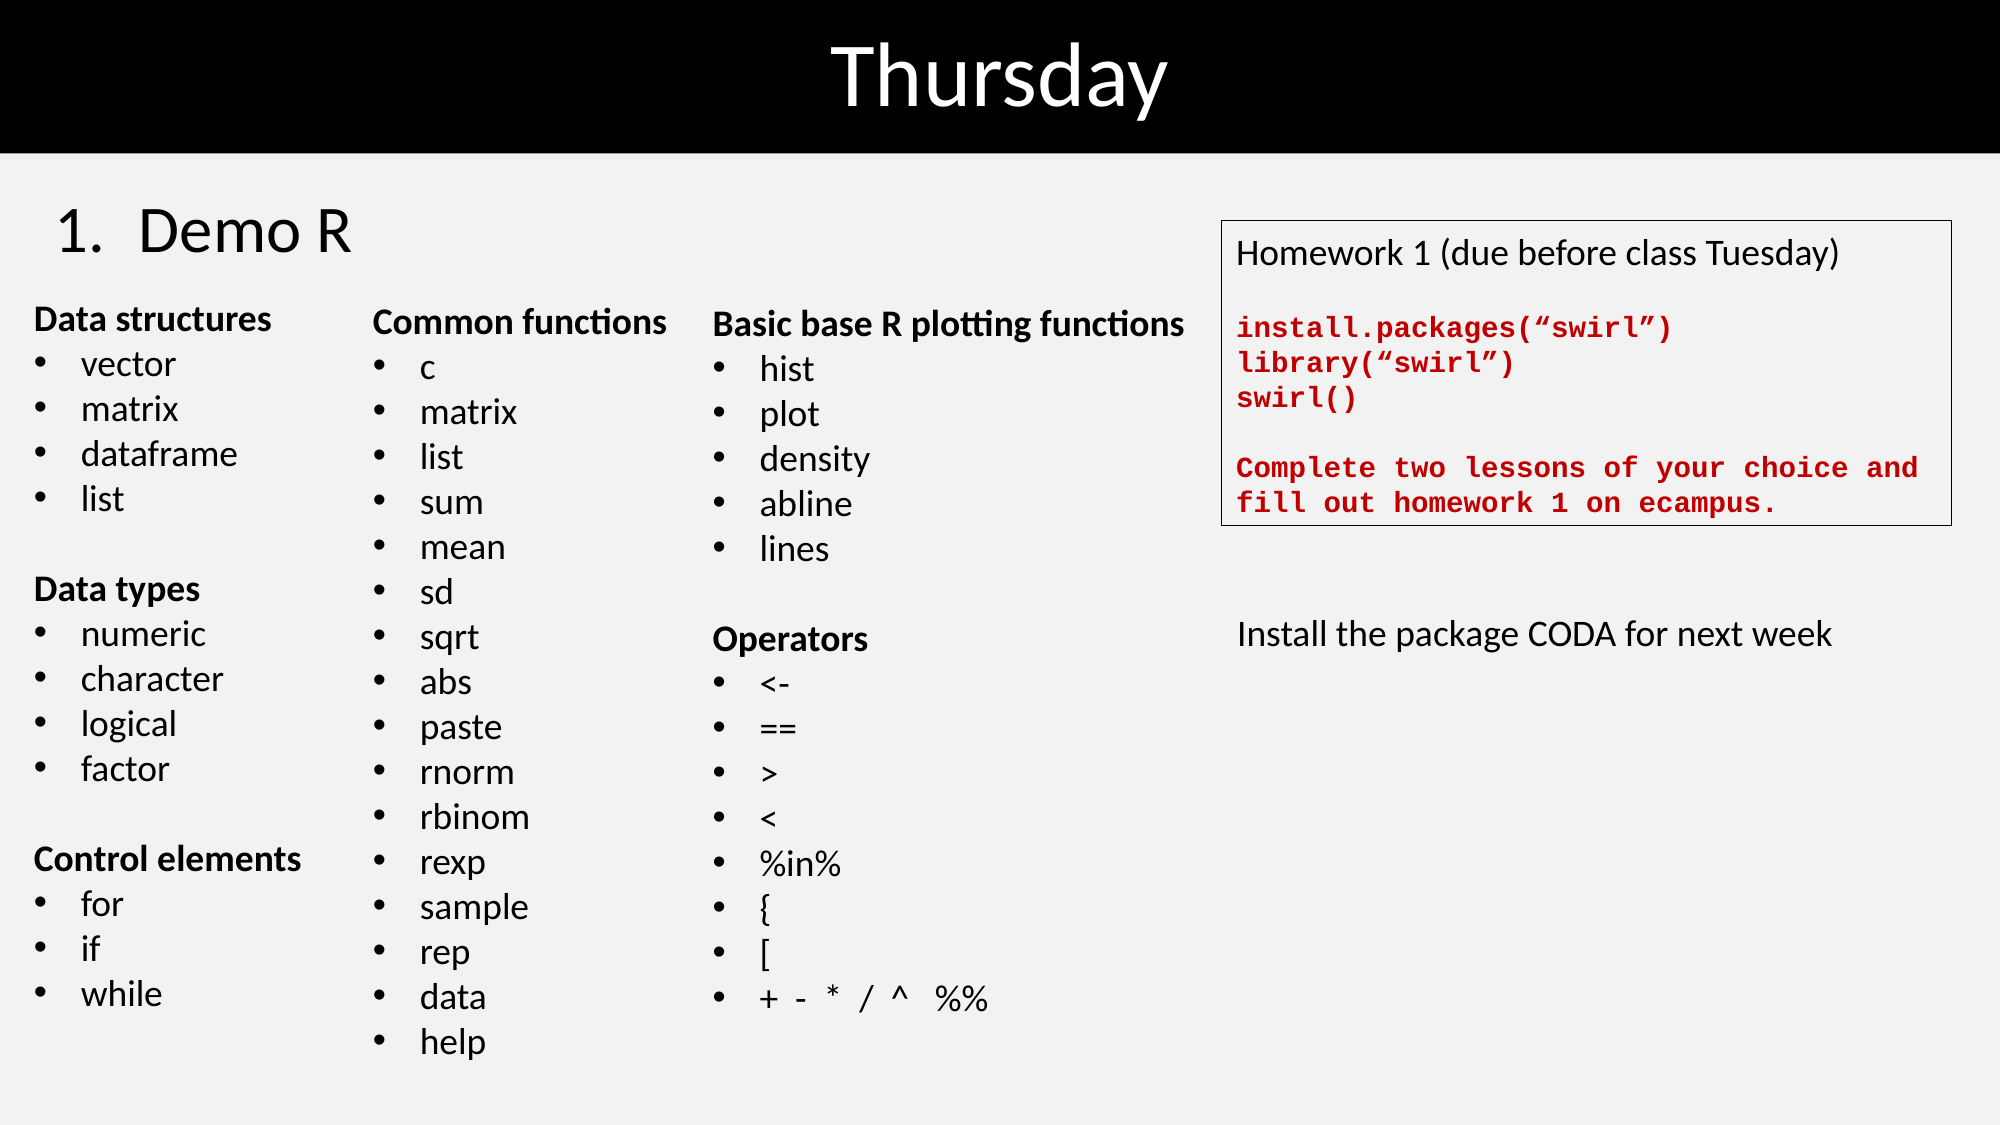

# Thursday
Demo R
Homework 1 (due before class Tuesday)

install.packages(“swirl”)
library(“swirl”)
swirl()

Complete two lessons of your choice and
fill out homework 1 on ecampus.
Data structures
vector
matrix
dataframe
list

Data types
numeric
character
logical
factor

Control elements
for
if
while
Common functions
c
matrix
list
sum
mean
sd
sqrt
abs
paste
rnorm
rbinom
rexp
sample
rep
data
help

Basic base R plotting functions
hist
plot
density
abline
lines

Operators
<-
==
>
<
%in%
{
[
+  -  *  /  ^   %%
Install the package CODA for next week